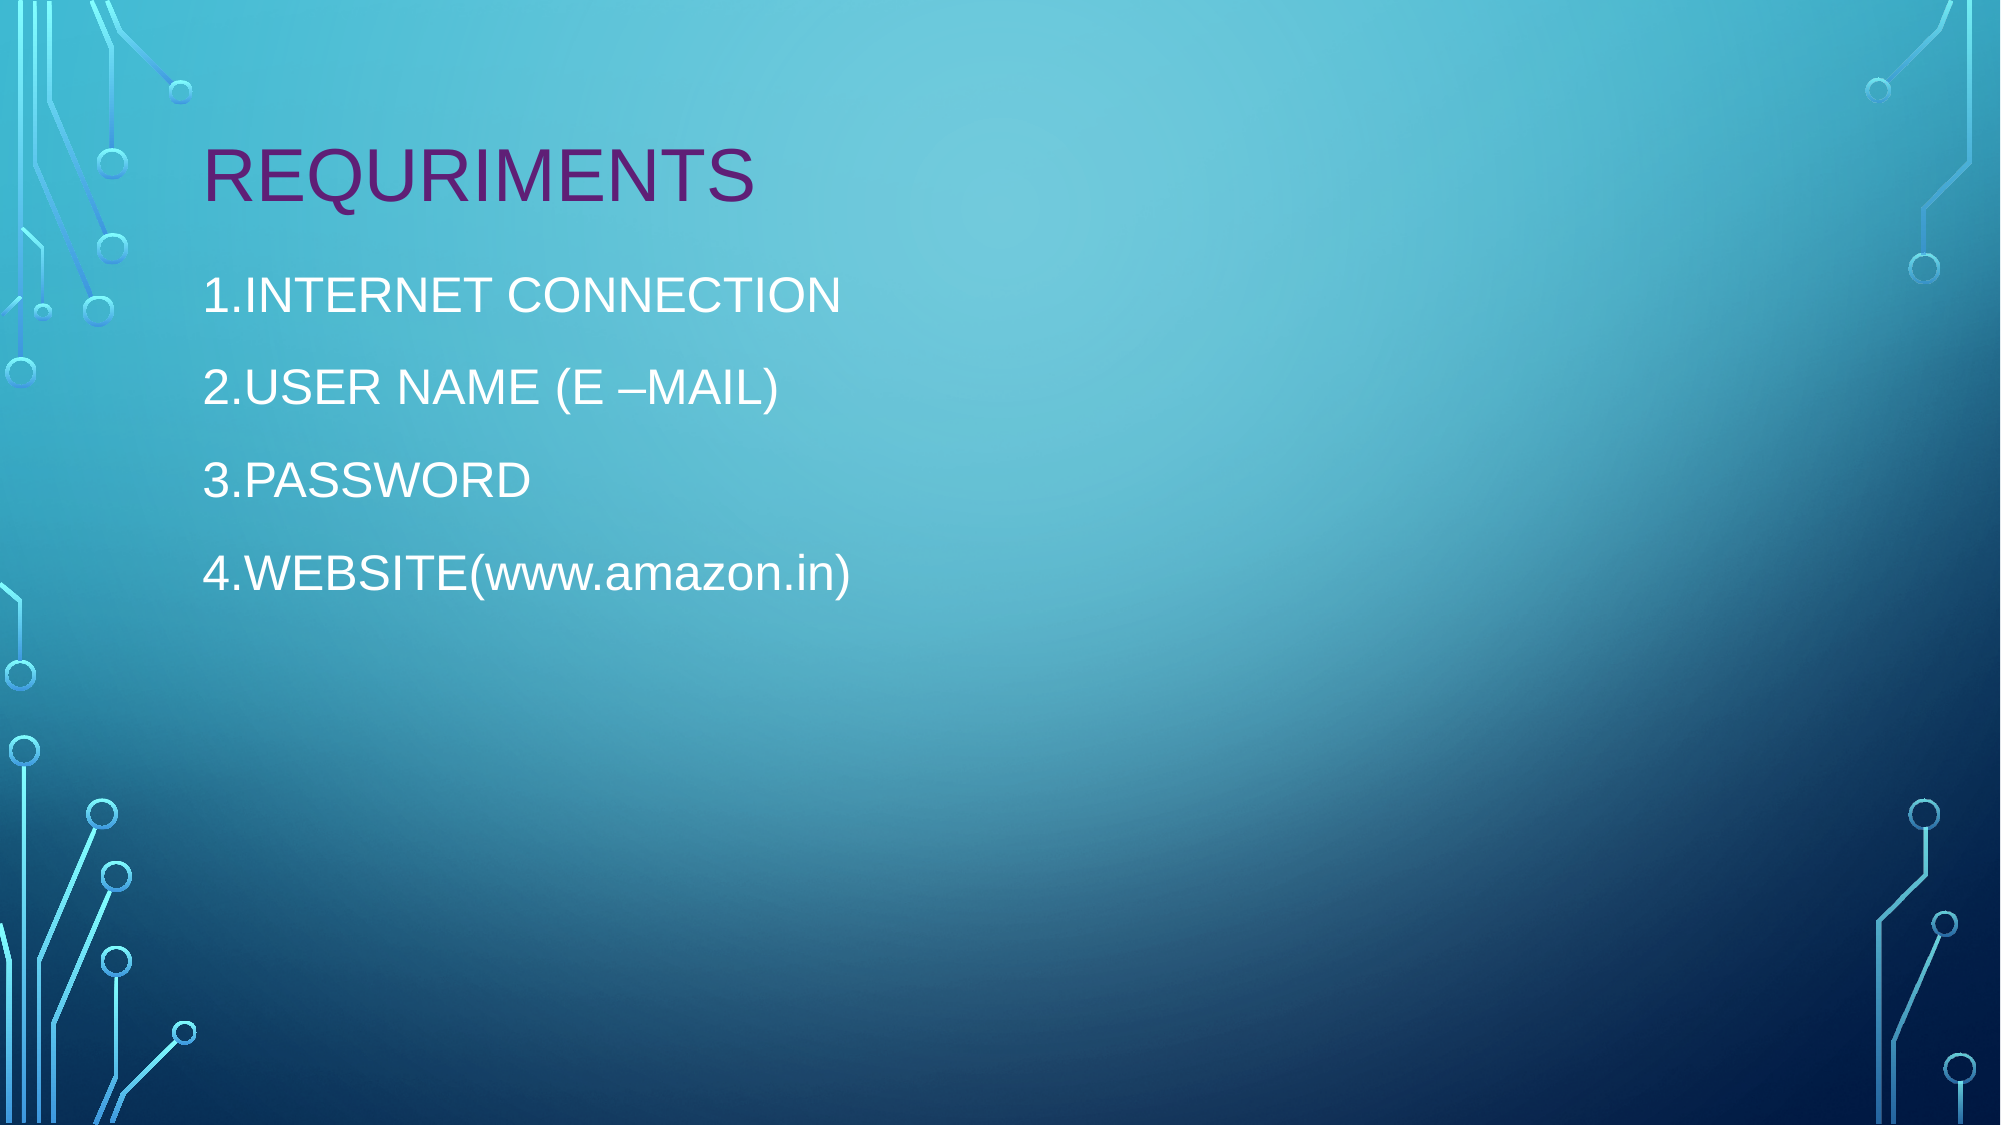

# Requriments
1.INTERNET CONNECTION
2.USER NAME (E –MAIL)
3.PASSWORD
4.WEBSITE(www.amazon.in)